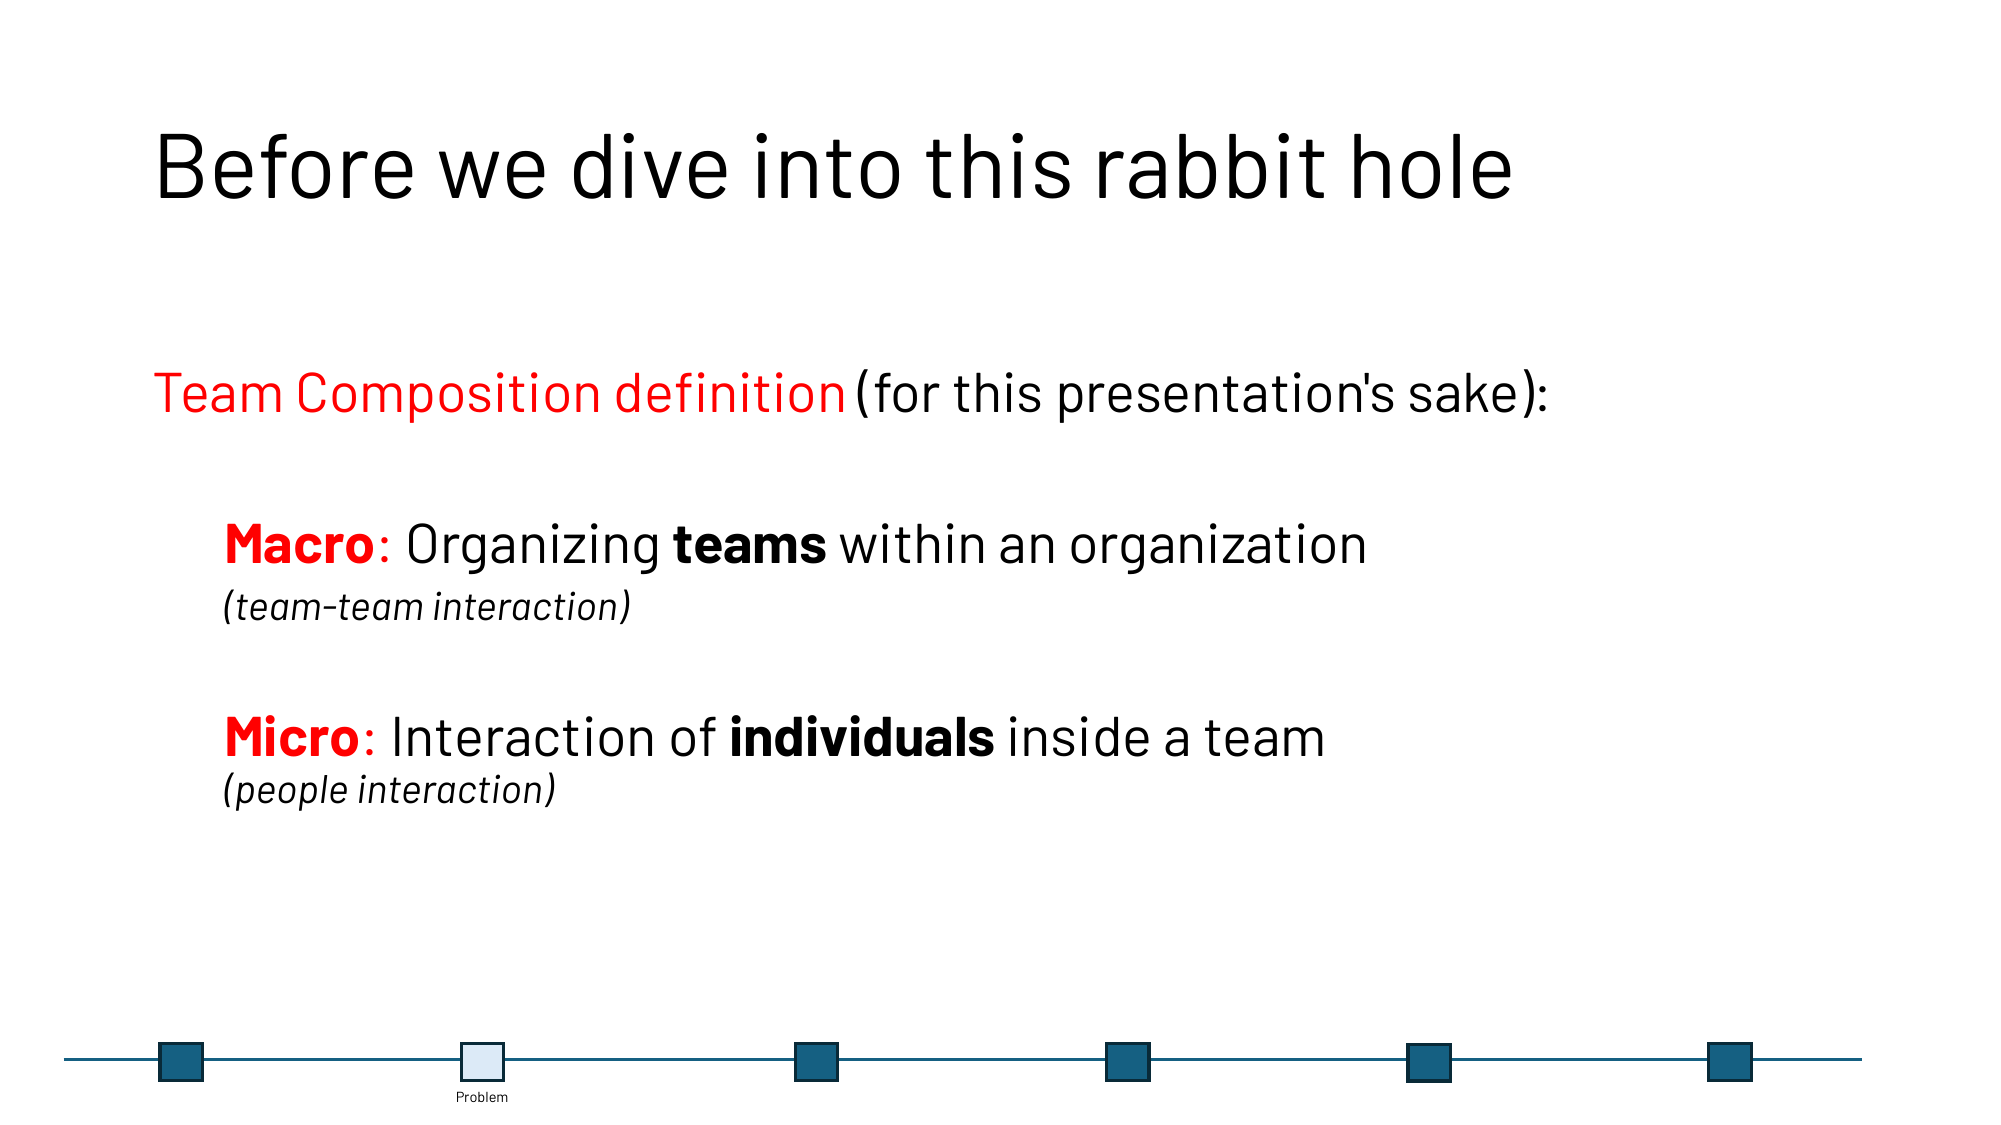

# Before we dive into this rabbit hole

Team Composition definition (for this presentation's sake):

Macro: Organizing teams within an organization
(team-team interaction)

Micro: Interaction of individuals inside a team
(people interaction)

Problem